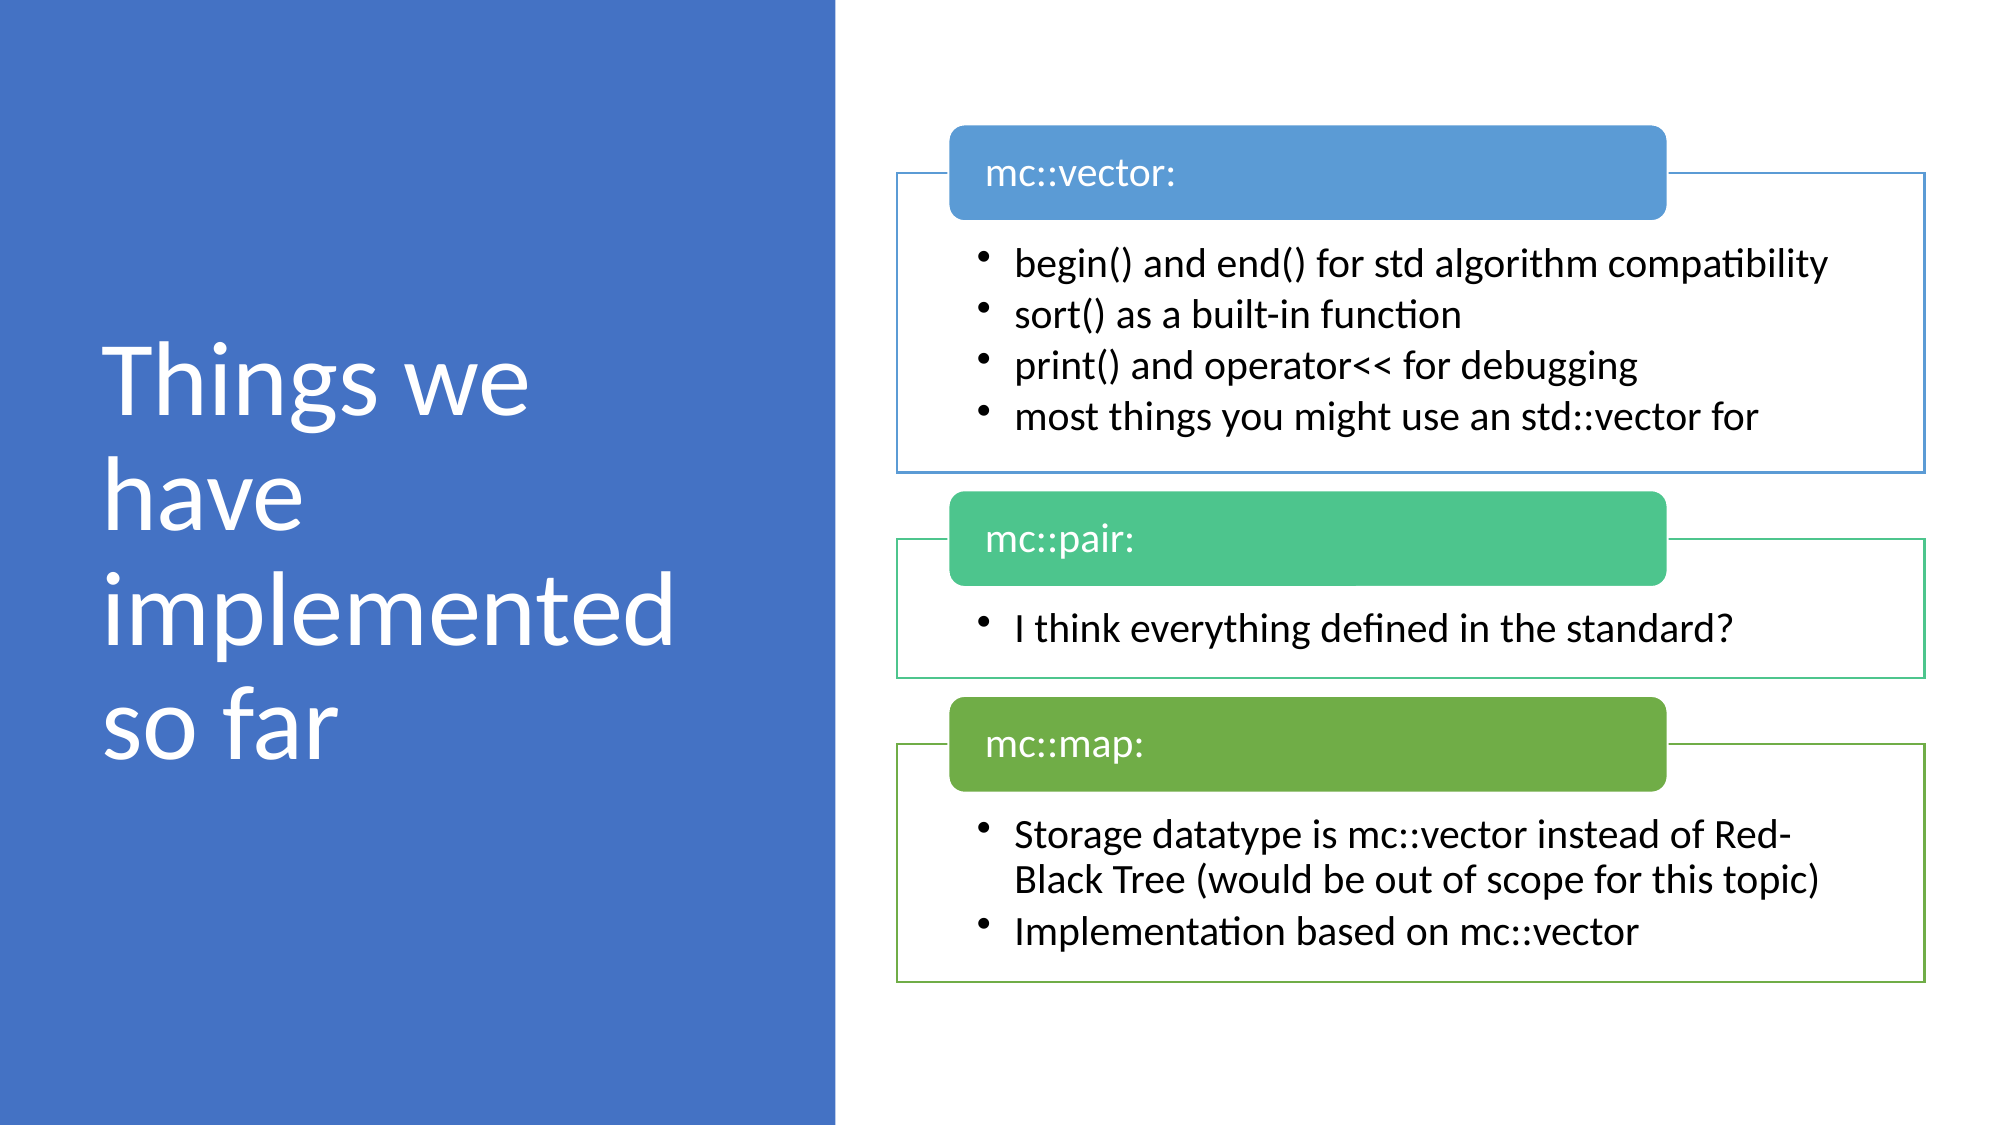

# Things we have implemented so far
begin() and end() for std algorithm compatibility
sort() as a built-in function
print() and operator<< for debugging
most things you might use an std::vector for
mc::vector:
I think everything defined in the standard?
mc::pair:
Storage datatype is mc::vector instead of Red-Black Tree (would be out of scope for this topic)
Implementation based on mc::vector
mc::map: